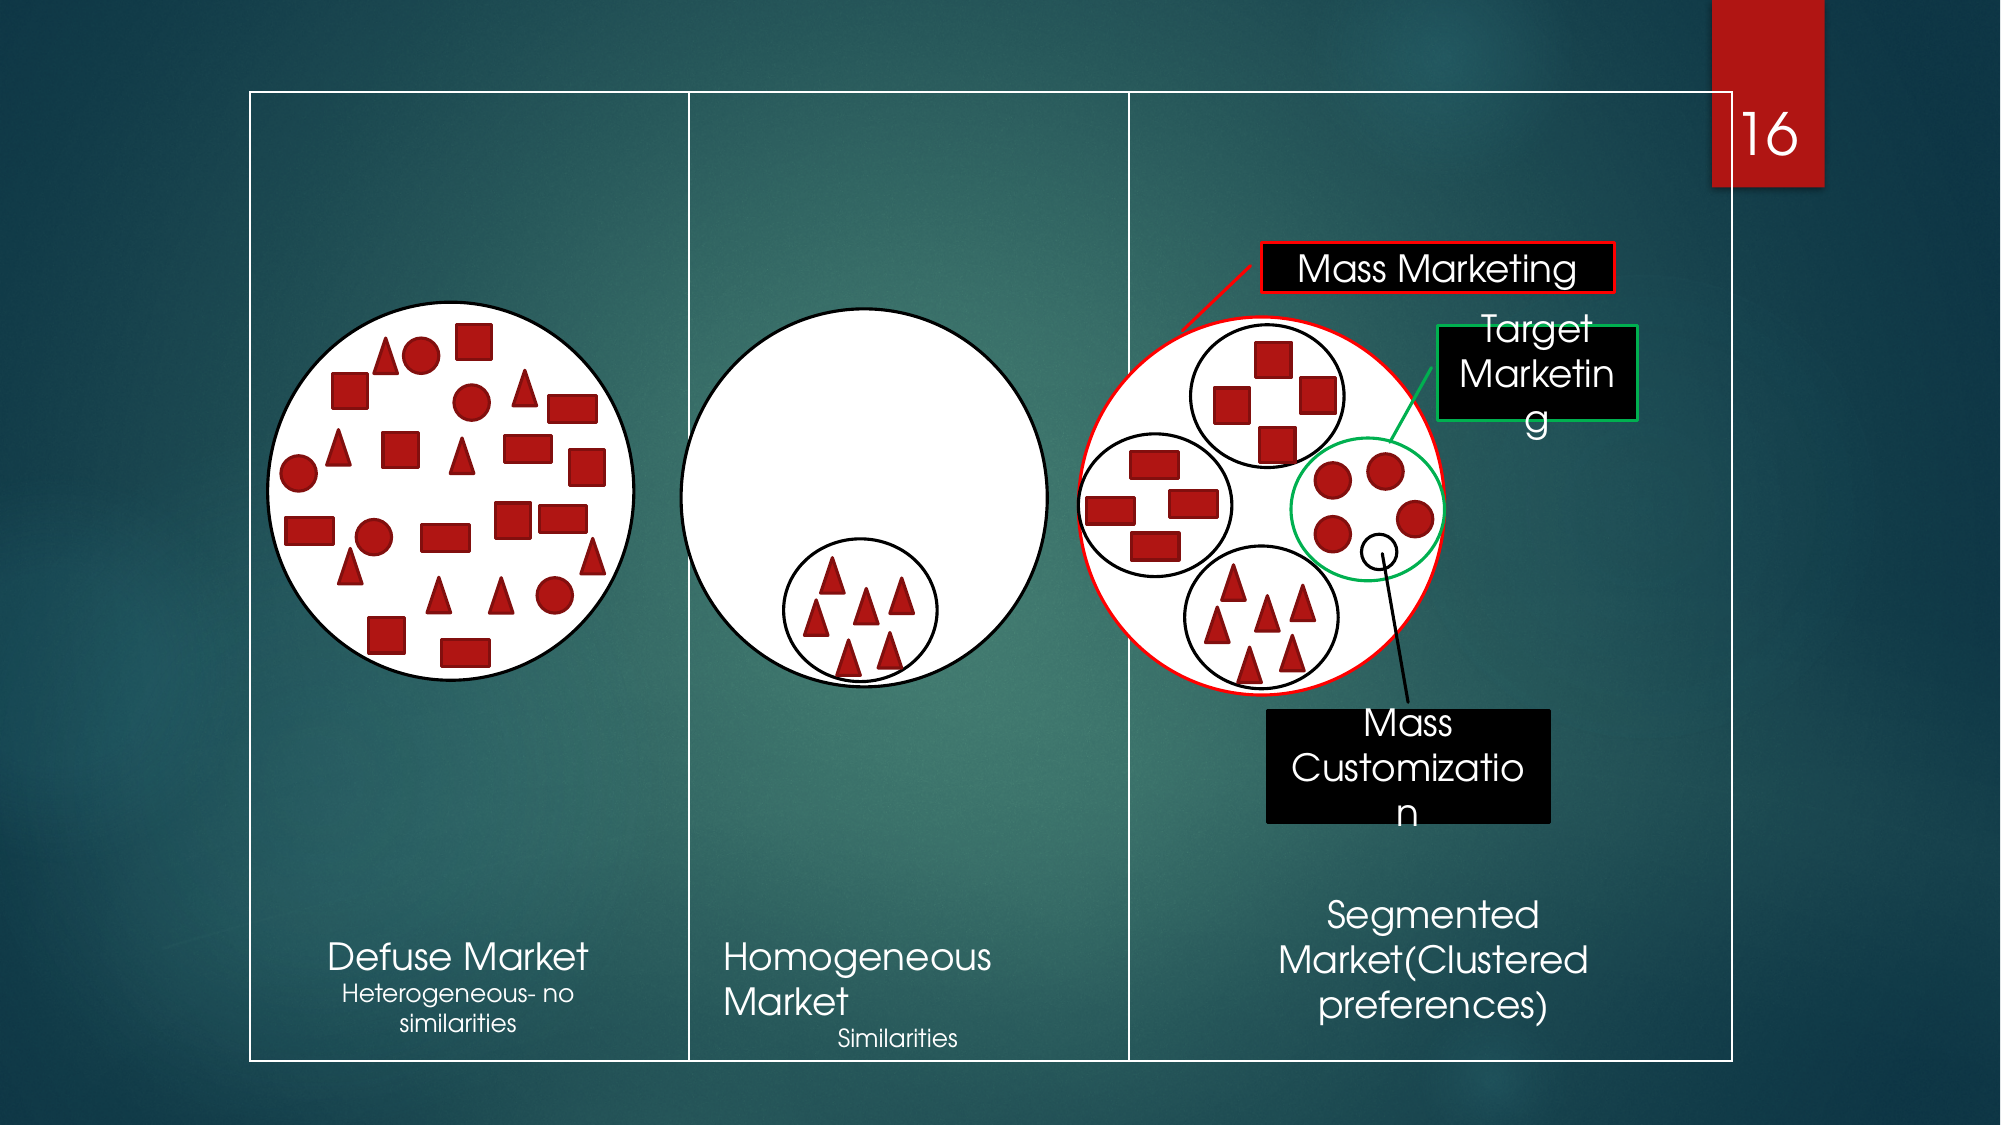

16
|  |  |  |
| --- | --- | --- |
Mass Marketing

Target
Marketing

Mass
Customization
Segmented Market(Clustered preferences)

Defuse Market
Heterogeneous- no similarities
Homogeneous Market
Similarities